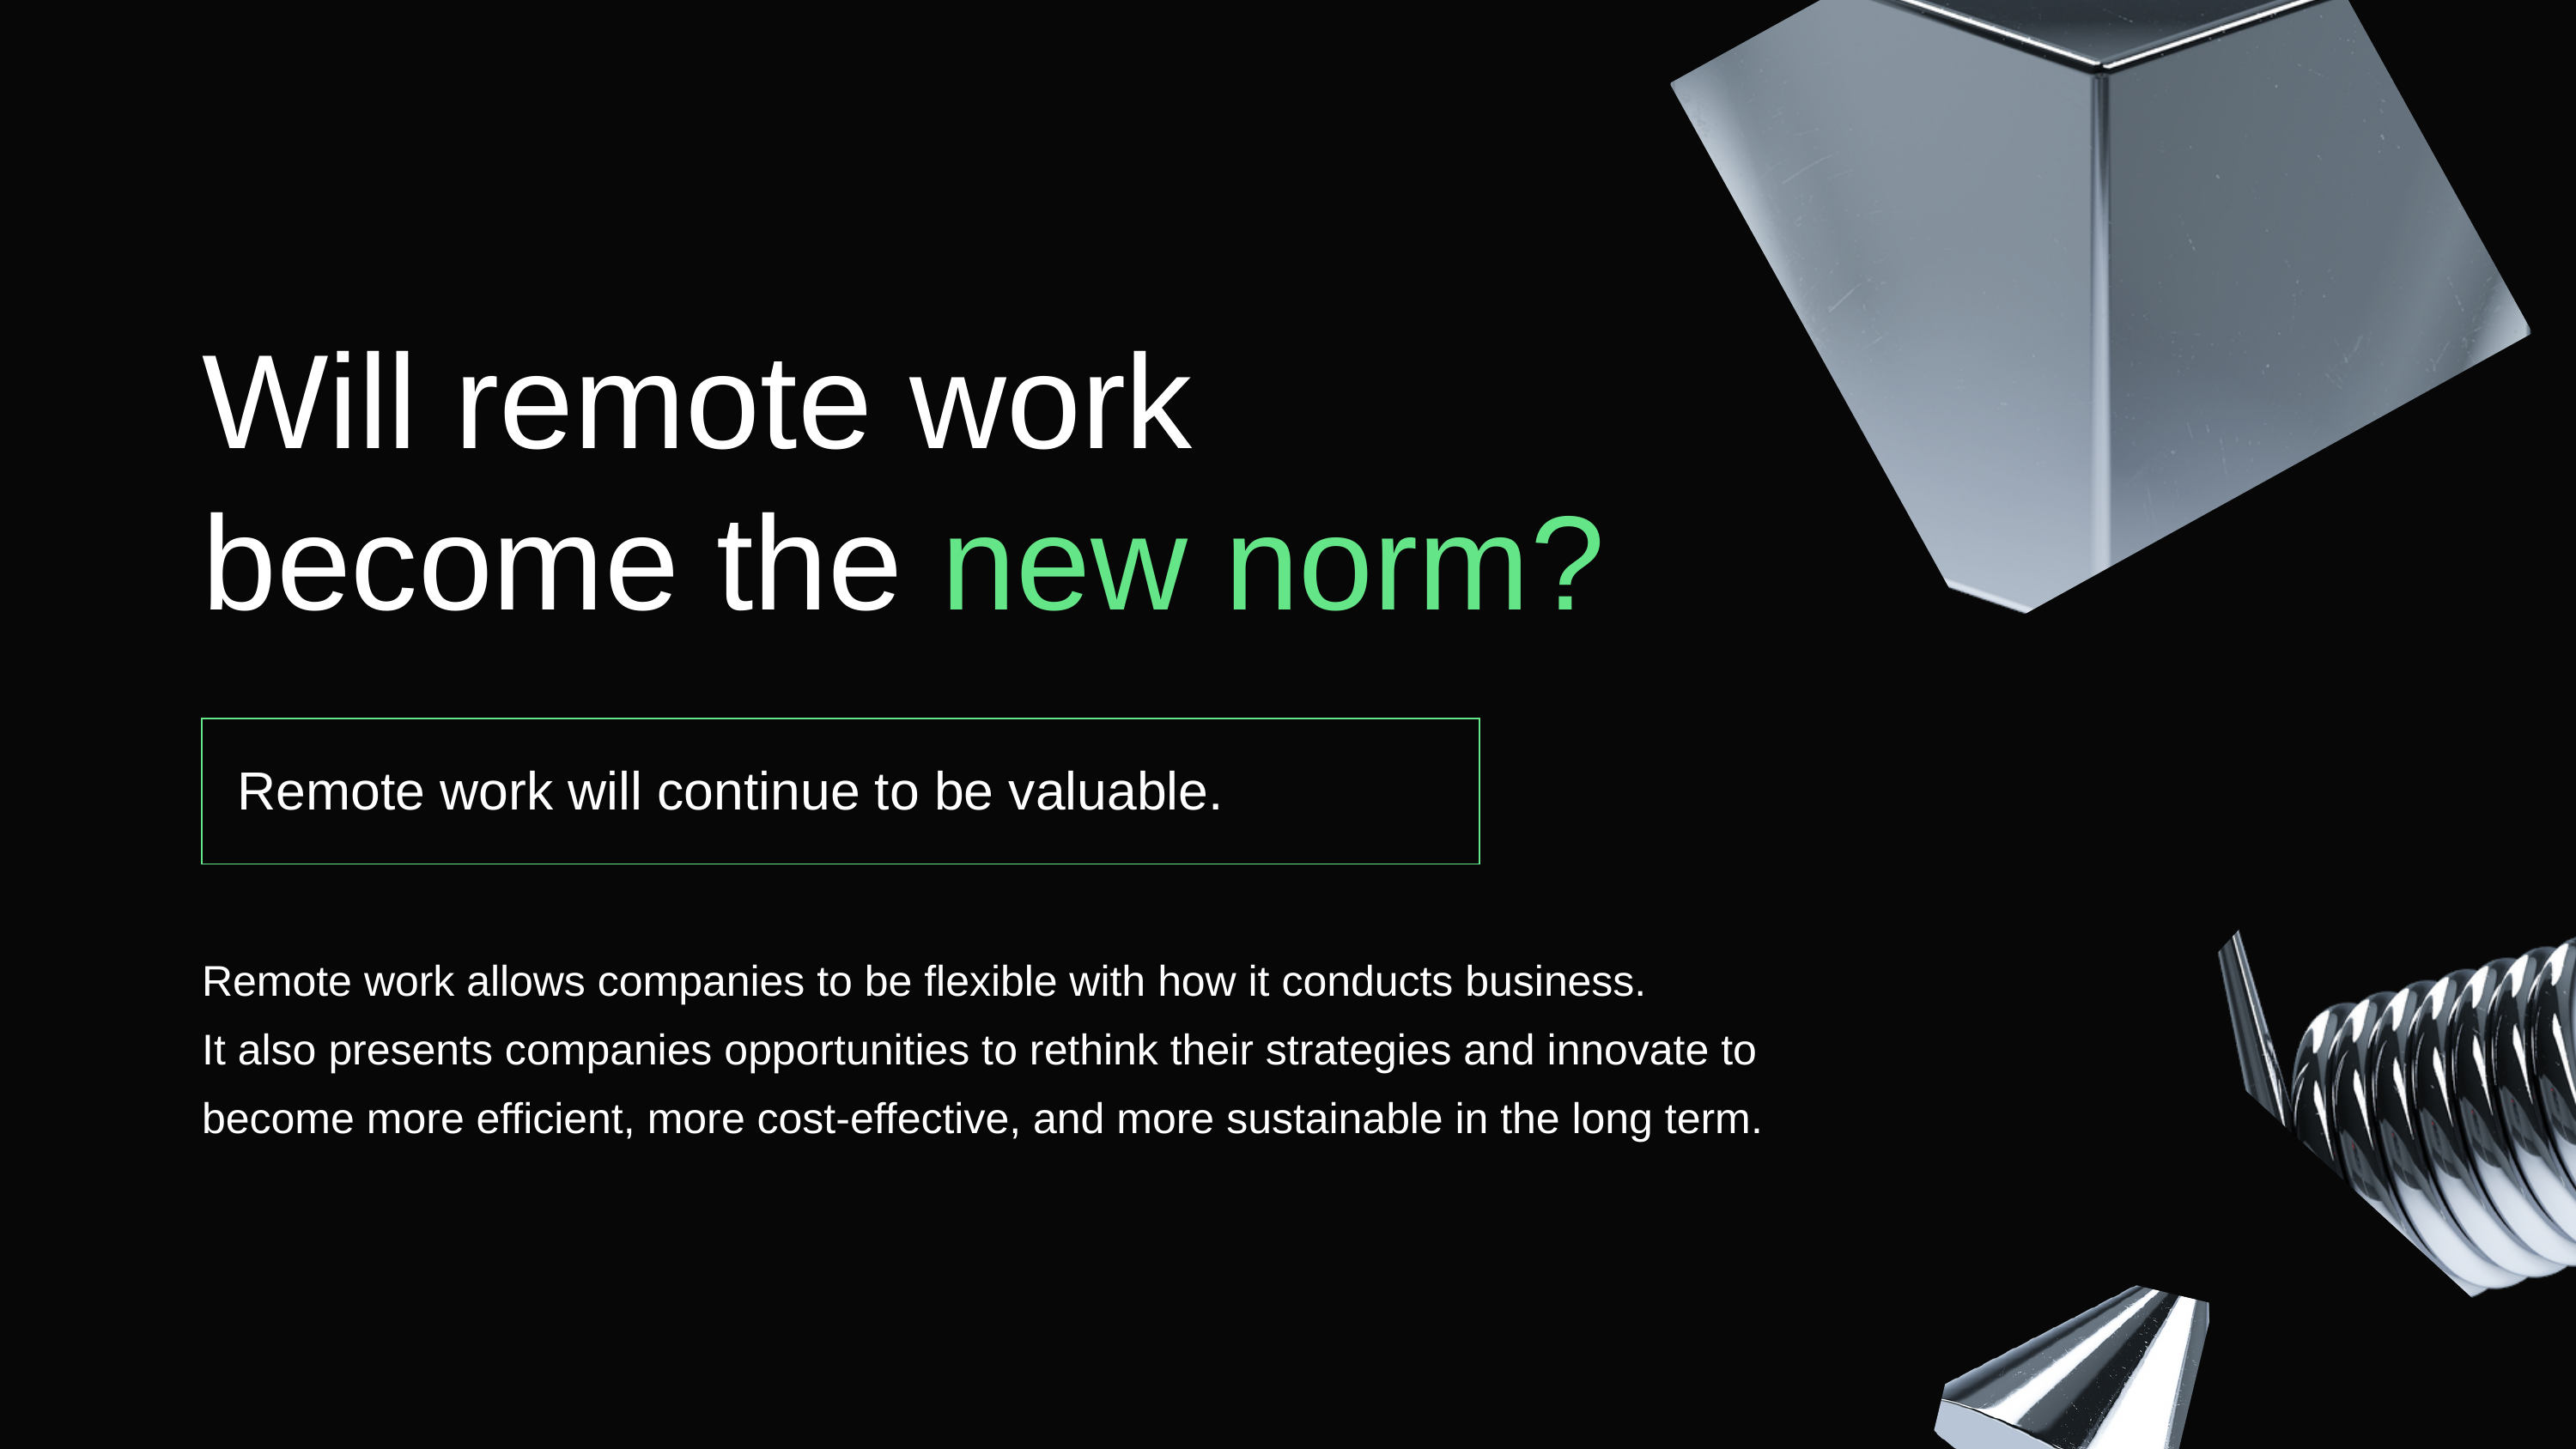

Will remote work
become the new norm?

Remote work will continue to be valuable.
Remote work allows companies to be flexible with how it conducts business.
It also presents companies opportunities to rethink their strategies and innovate to become more efficient, more cost-effective, and more sustainable in the long term.